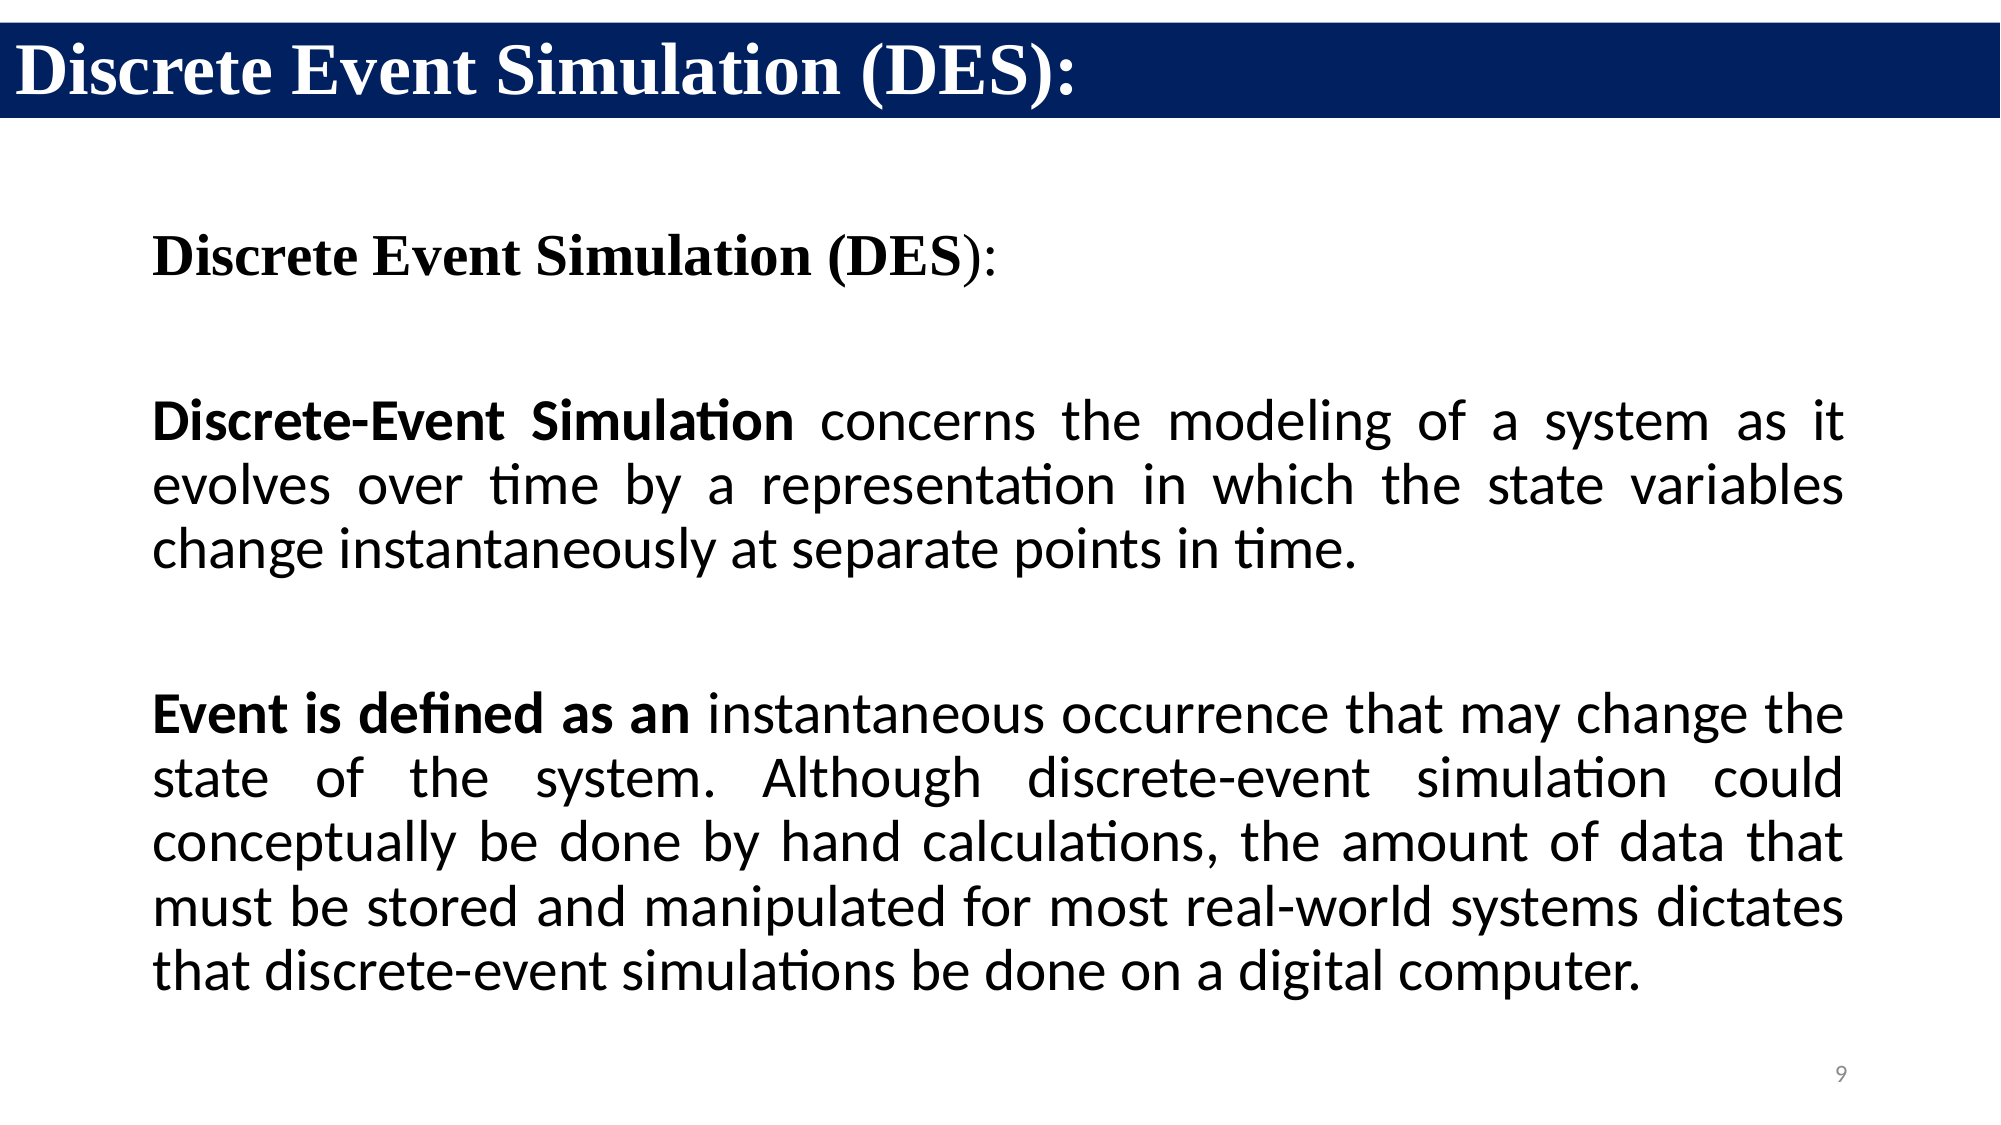

Discrete Event Simulation (DES):
Discrete Event Simulation (DES):

Discrete-Event Simulation concerns the modeling of a system as it evolves over time by a representation in which the state variables change instantaneously at separate points in time.

Event is defined as an instantaneous occurrence that may change the state of the system. Although discrete-event simulation could conceptually be done by hand calculations, the amount of data that must be stored and manipulated for most real-world systems dictates that discrete-event simulations be done on a digital computer.

9